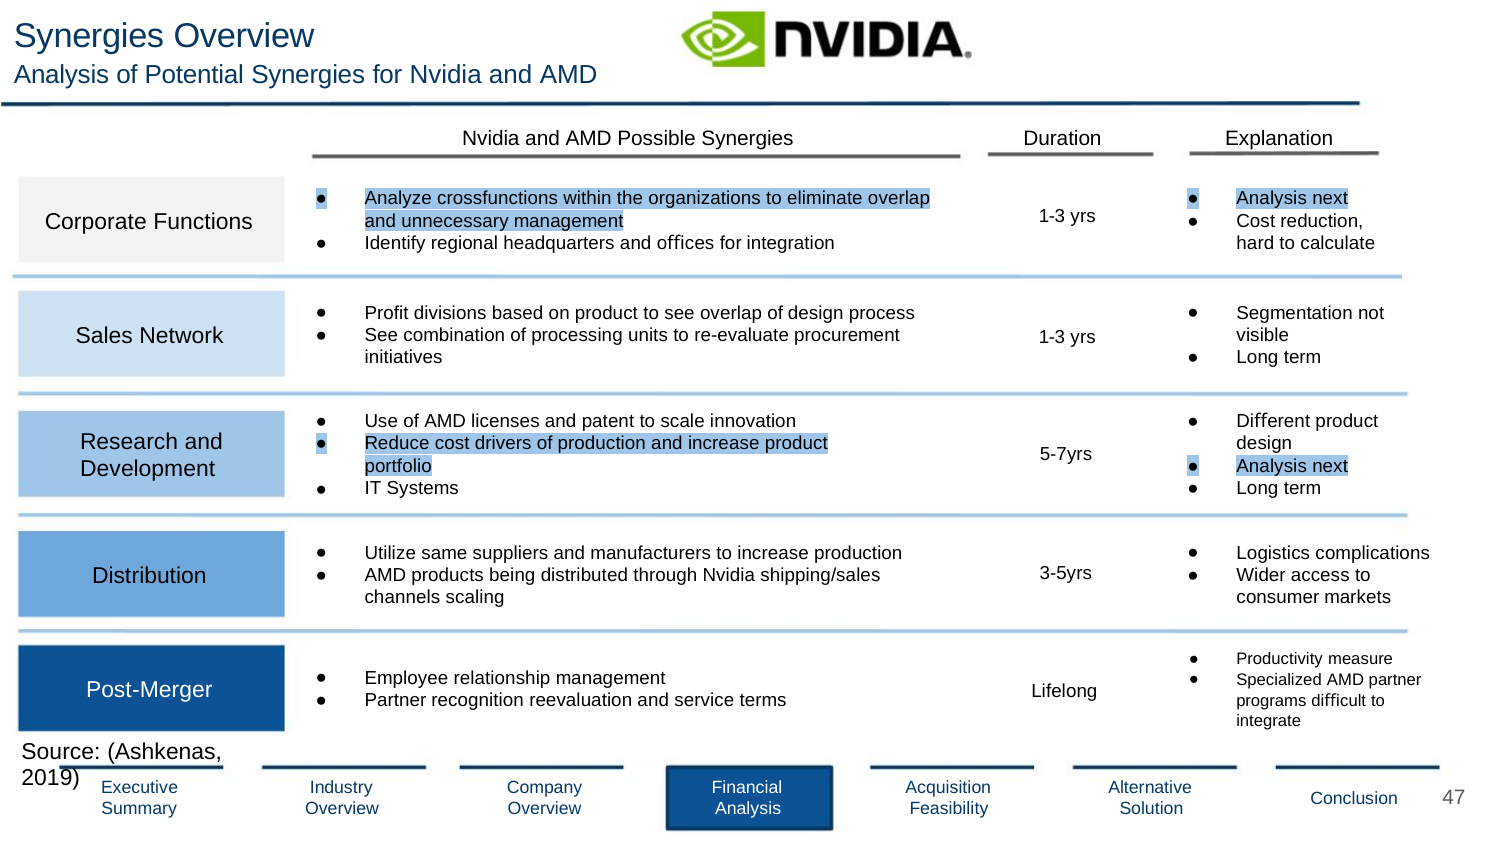

Synergies Overview
Analysis of Potential Synergies for Nvidia and AMD
Duration
Nvidia and AMD Possible Synergies
Explanation
Analyze crossfunctions within the organizations to eliminate overlap
and unnecessary management
Identify regional headquarters and oﬃces for integration
Analysis next
Cost reduction,
hard to calculate
●
●
●
●
1-3 yrs
Corporate Functions
Sales Network
Proﬁt divisions based on product to see overlap of design process
See combination of processing units to re-evaluate procurement
initiatives
Segmentation not
visible
Long term
●
●
●
●
1-3 yrs
5-7yrs
Use of AMD licenses and patent to scale innovation
Reduce cost drivers of production and increase product
portfolio
IT Systems
Diﬀerent product
design
Analysis next
Long term
●
●
●
Research and
Development
●
●
●
Utilize same suppliers and manufacturers to increase production
AMD products being distributed through Nvidia shipping/sales
channels scaling
Logistics complications
Wider access to
consumer markets
●
●
●
●
Distribution
3-5yrs
Productivity measure
Specialized AMD partner
programs diﬃcult to
integrate
●
●
Employee relationship management
Partner recognition reevaluation and service terms
●
●
Post-Merger
Lifelong
Source: (Ashkenas, 2019)
Executive
Summary
Industry
Overview
Company
Overview
Financial
Analysis
Acquisition
Feasibility
Alternative
Solution
47
Conclusion